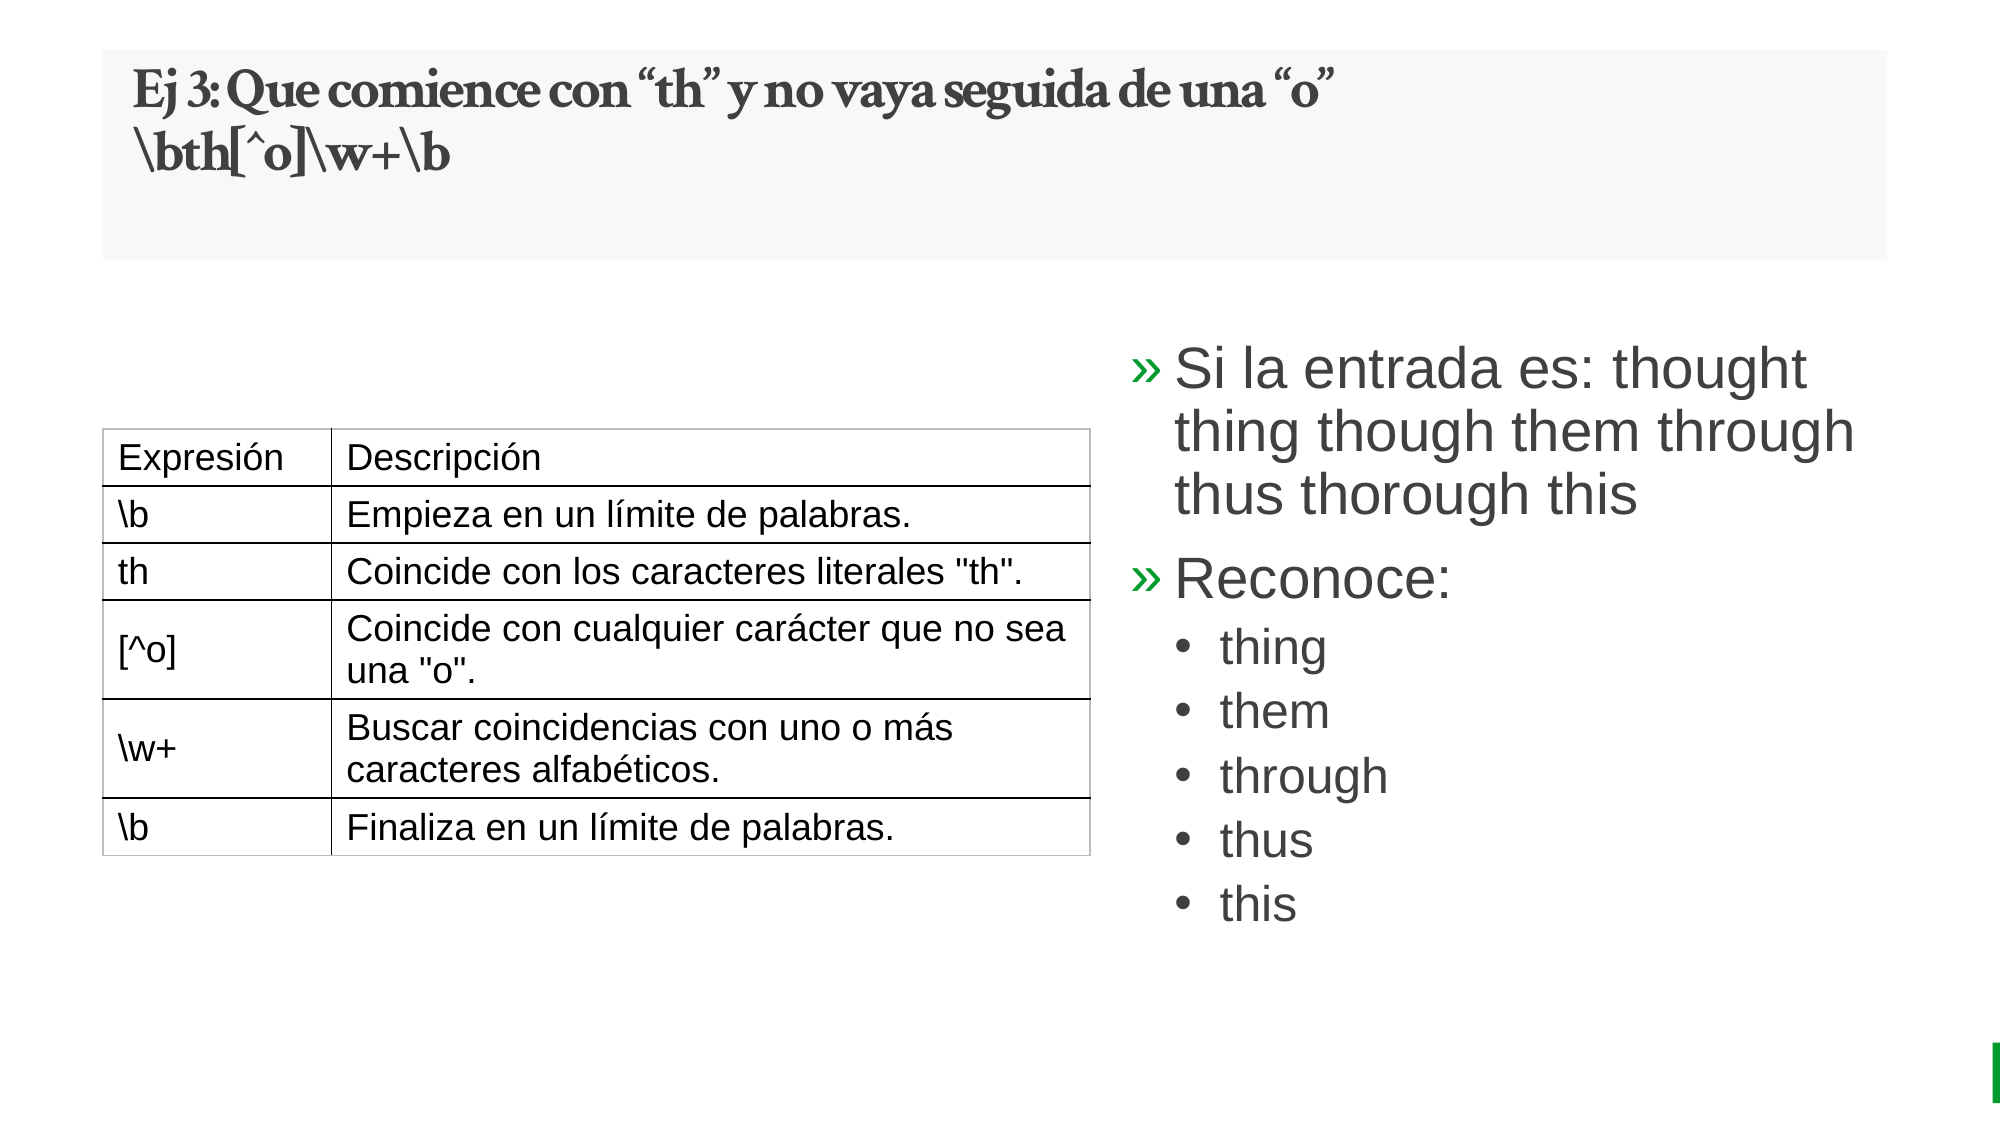

# Ej 3: Que comience con “th” y no vaya seguida de una “o” \bth[^o]\w+\b
Si la entrada es: thought thing though them through thus thorough this
Reconoce:
thing
them
through
thus
this
| Expresión | Descripción |
| --- | --- |
| \b | Empieza en un límite de palabras. |
| th | Coincide con los caracteres literales "th". |
| [^o] | Coincide con cualquier carácter que no sea una "o". |
| \w+ | Buscar coincidencias con uno o más caracteres alfabéticos. |
| \b | Finaliza en un límite de palabras. |